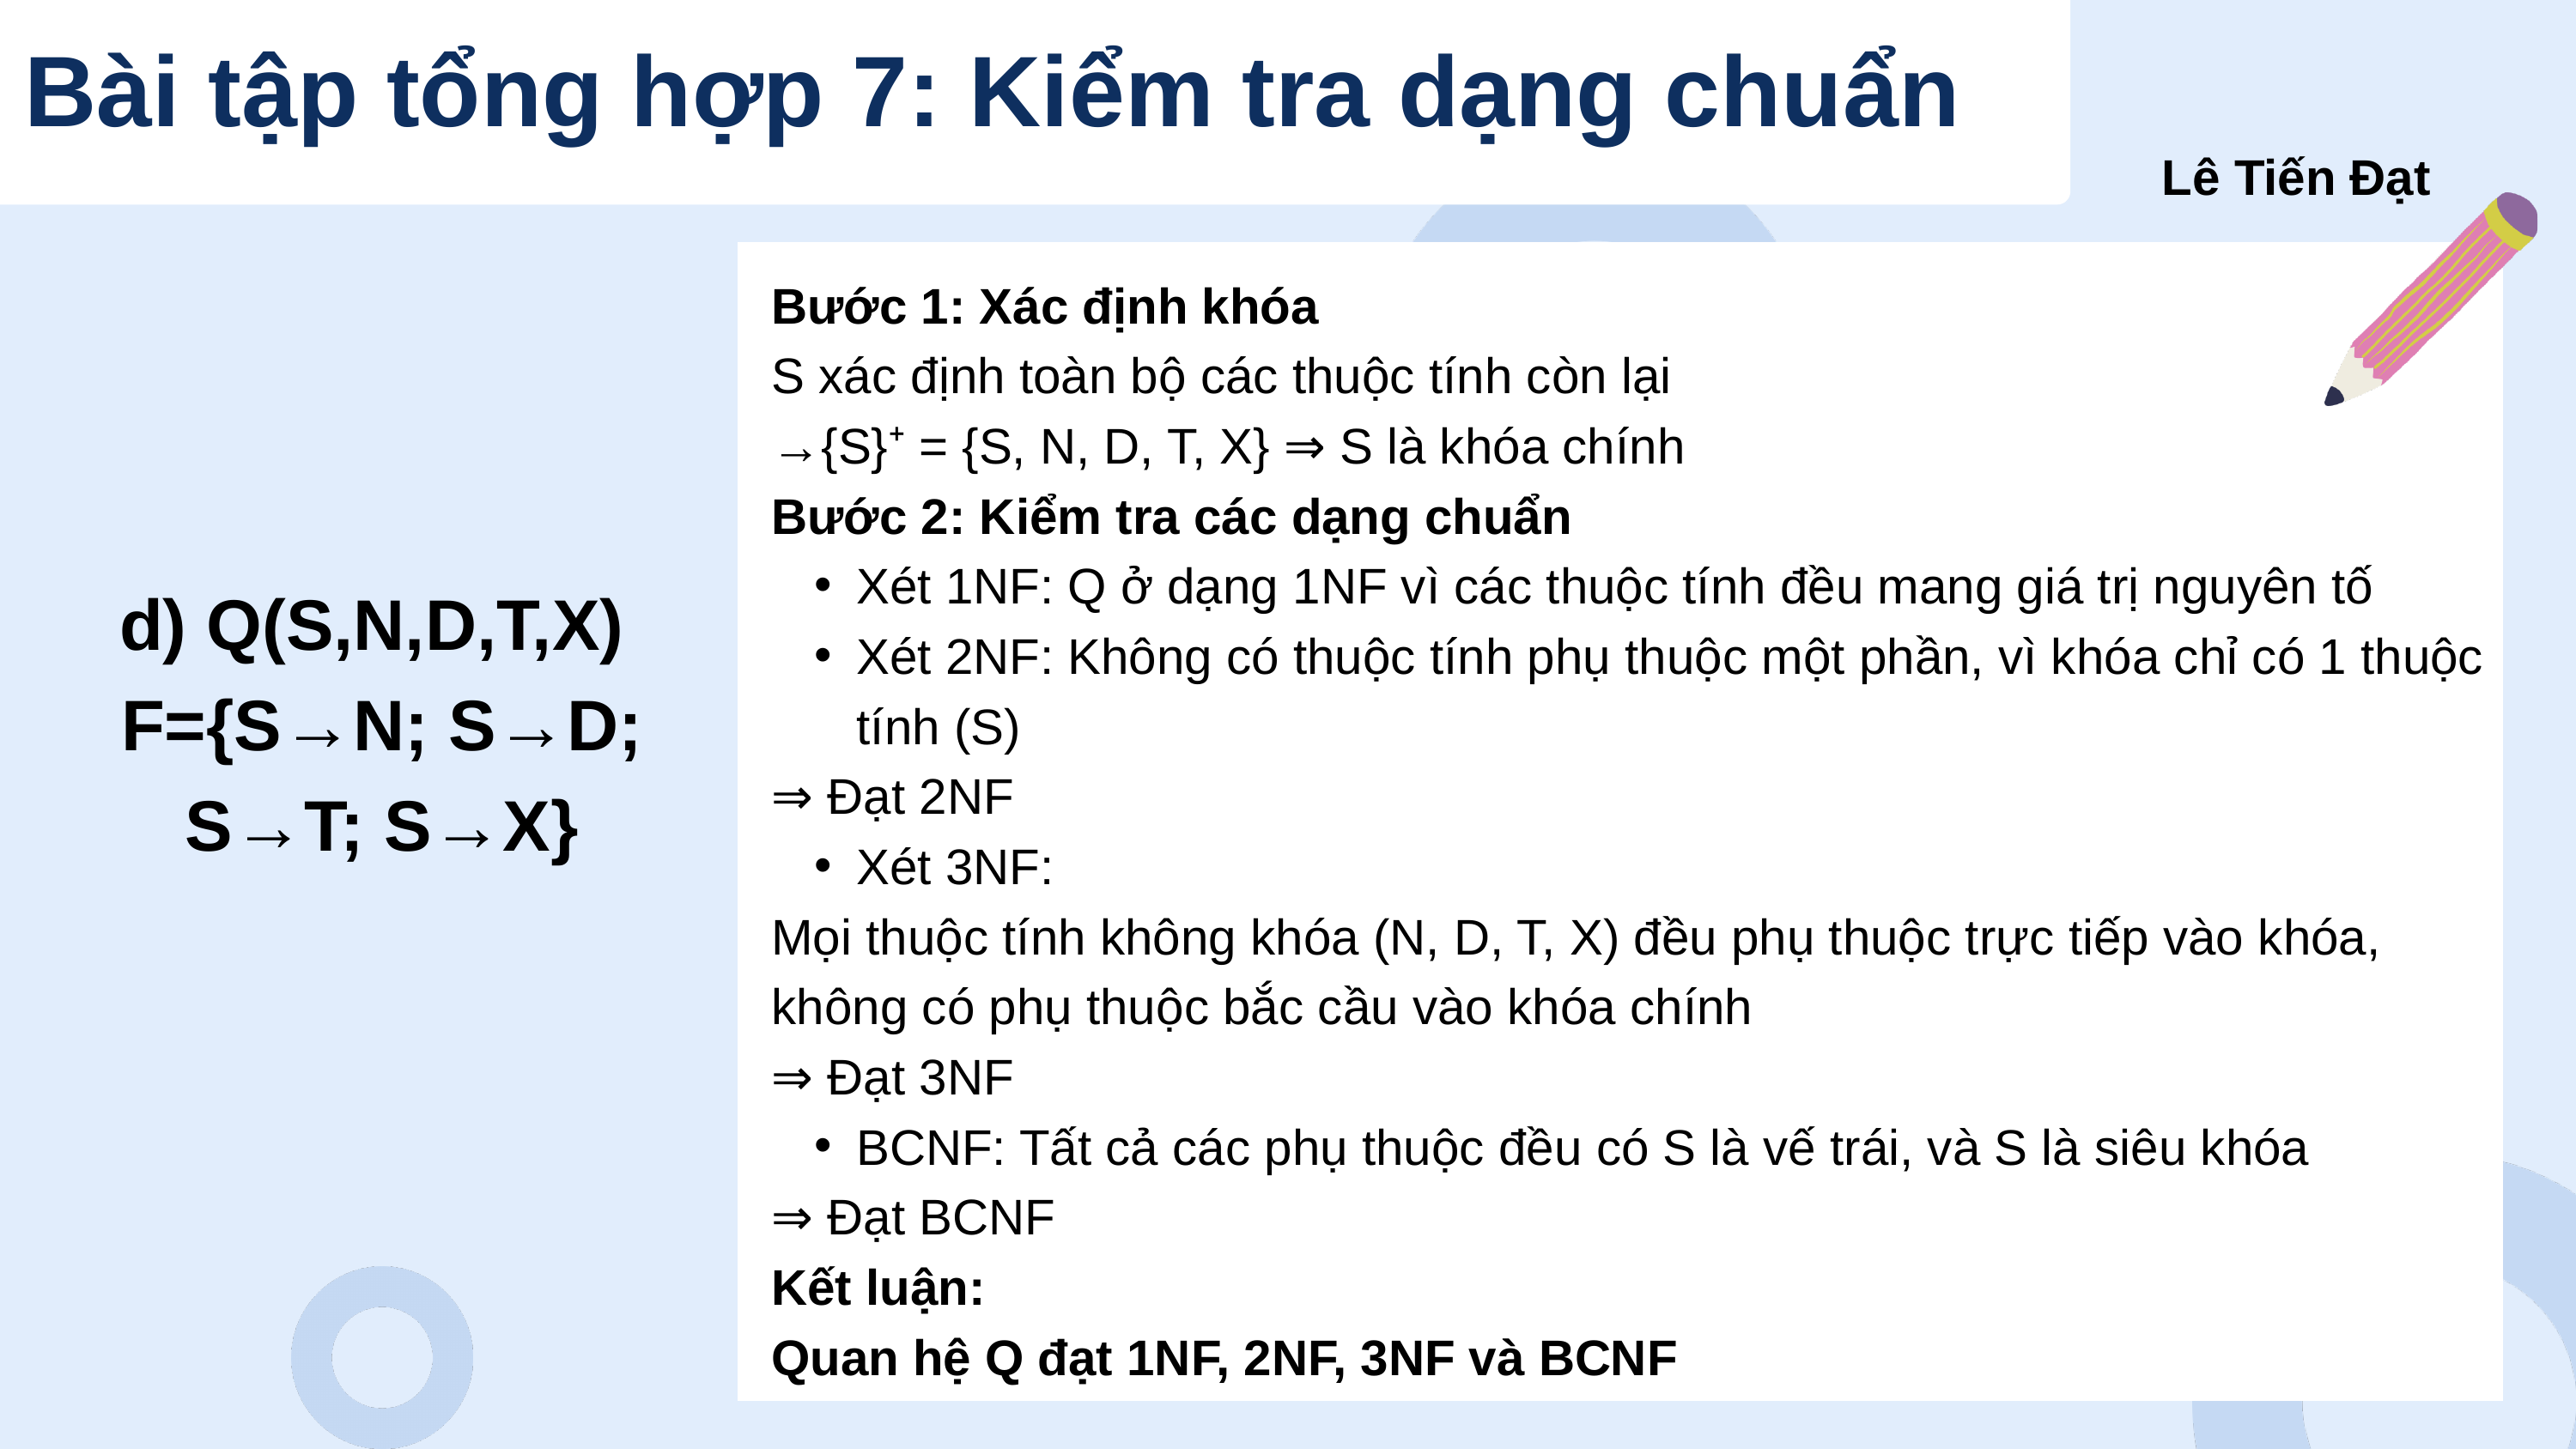

Bài tập tổng hợp 7: Kiểm tra dạng chuẩn
Lê Tiến Đạt

Bước 1: Xác định khóa
S xác định toàn bộ các thuộc tính còn lại
→{S}⁺ = {S, N, D, T, X} ⇒ S là khóa chính
Bước 2: Kiểm tra các dạng chuẩn
Xét 1NF: Q ở dạng 1NF vì các thuộc tính đều mang giá trị nguyên tố
Xét 2NF: Không có thuộc tính phụ thuộc một phần, vì khóa chỉ có 1 thuộc tính (S)
⇒ Đạt 2NF
Xét 3NF:
Mọi thuộc tính không khóa (N, D, T, X) đều phụ thuộc trực tiếp vào khóa, không có phụ thuộc bắc cầu vào khóa chính
⇒ Đạt 3NF
BCNF: Tất cả các phụ thuộc đều có S là vế trái, và S là siêu khóa
⇒ Đạt BCNF
Kết luận:
Quan hệ Q đạt 1NF, 2NF, 3NF và BCNF

d) Q(S,N,D,T,X)
F={S→N; S→D; S→T; S→X}